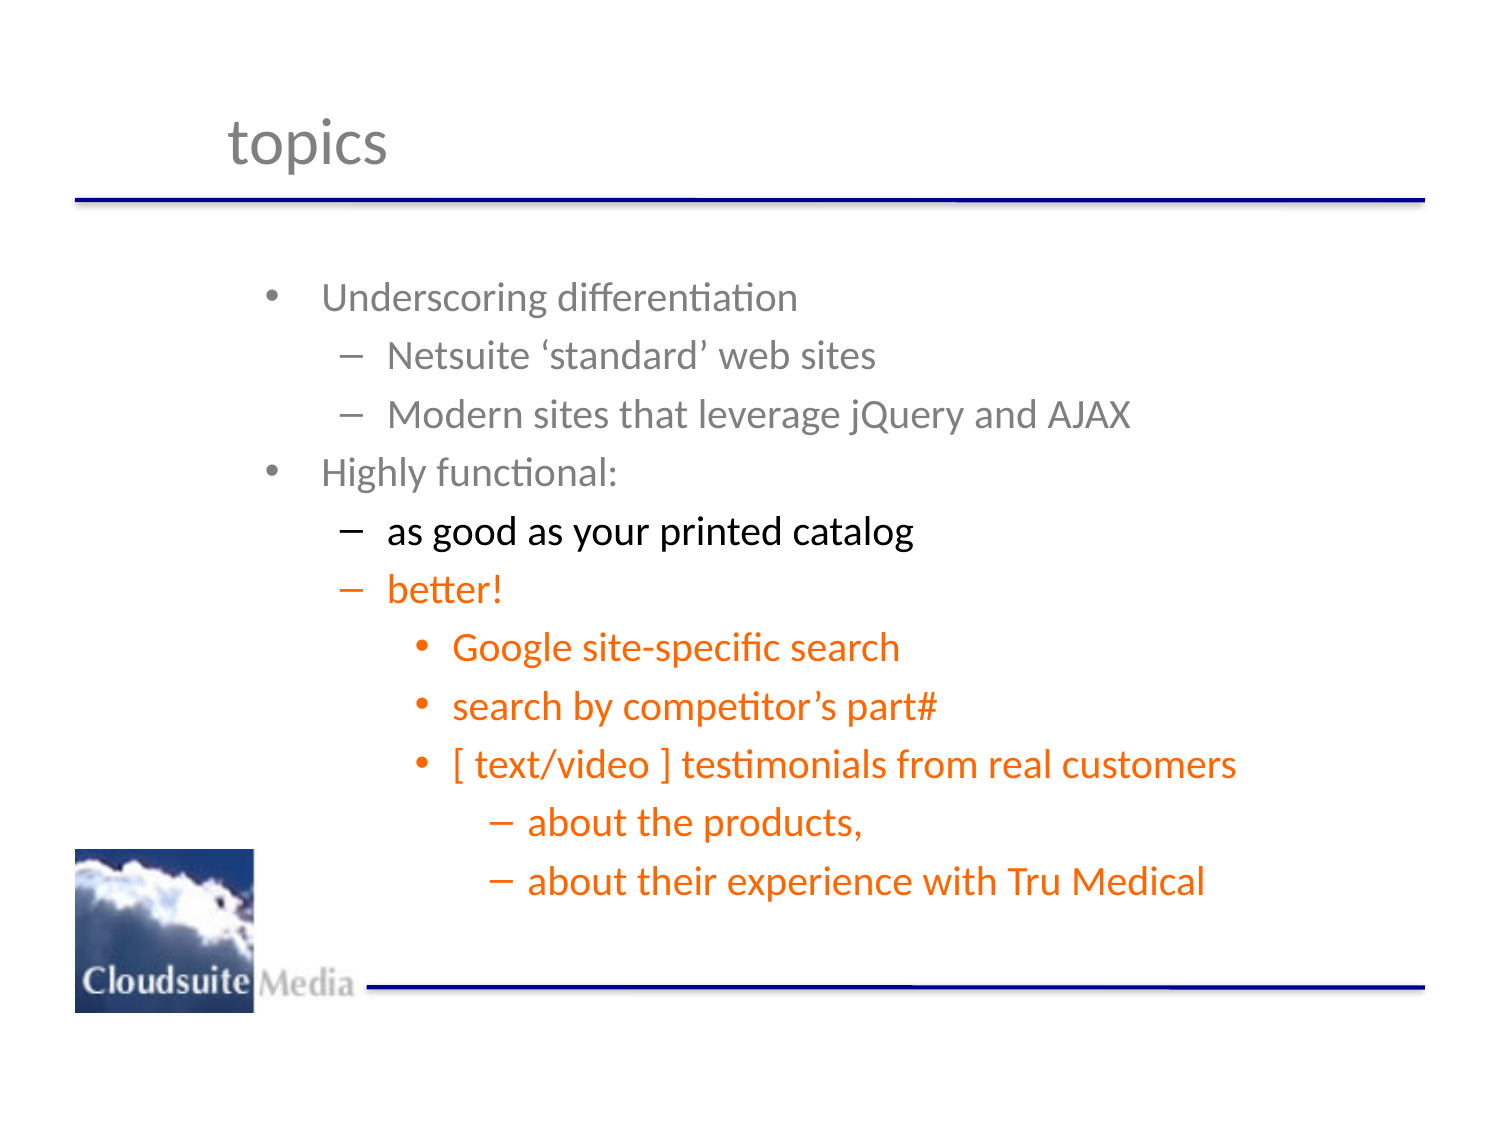

# topics
Underscoring differentiation
Netsuite ‘standard’ web sites
Modern sites that leverage jQuery and AJAX
Highly functional:
as good as your printed catalog
better!
Google site-specific search
search by competitor’s part#
[ text/video ] testimonials from real customers
about the products,
about their experience with Tru Medical